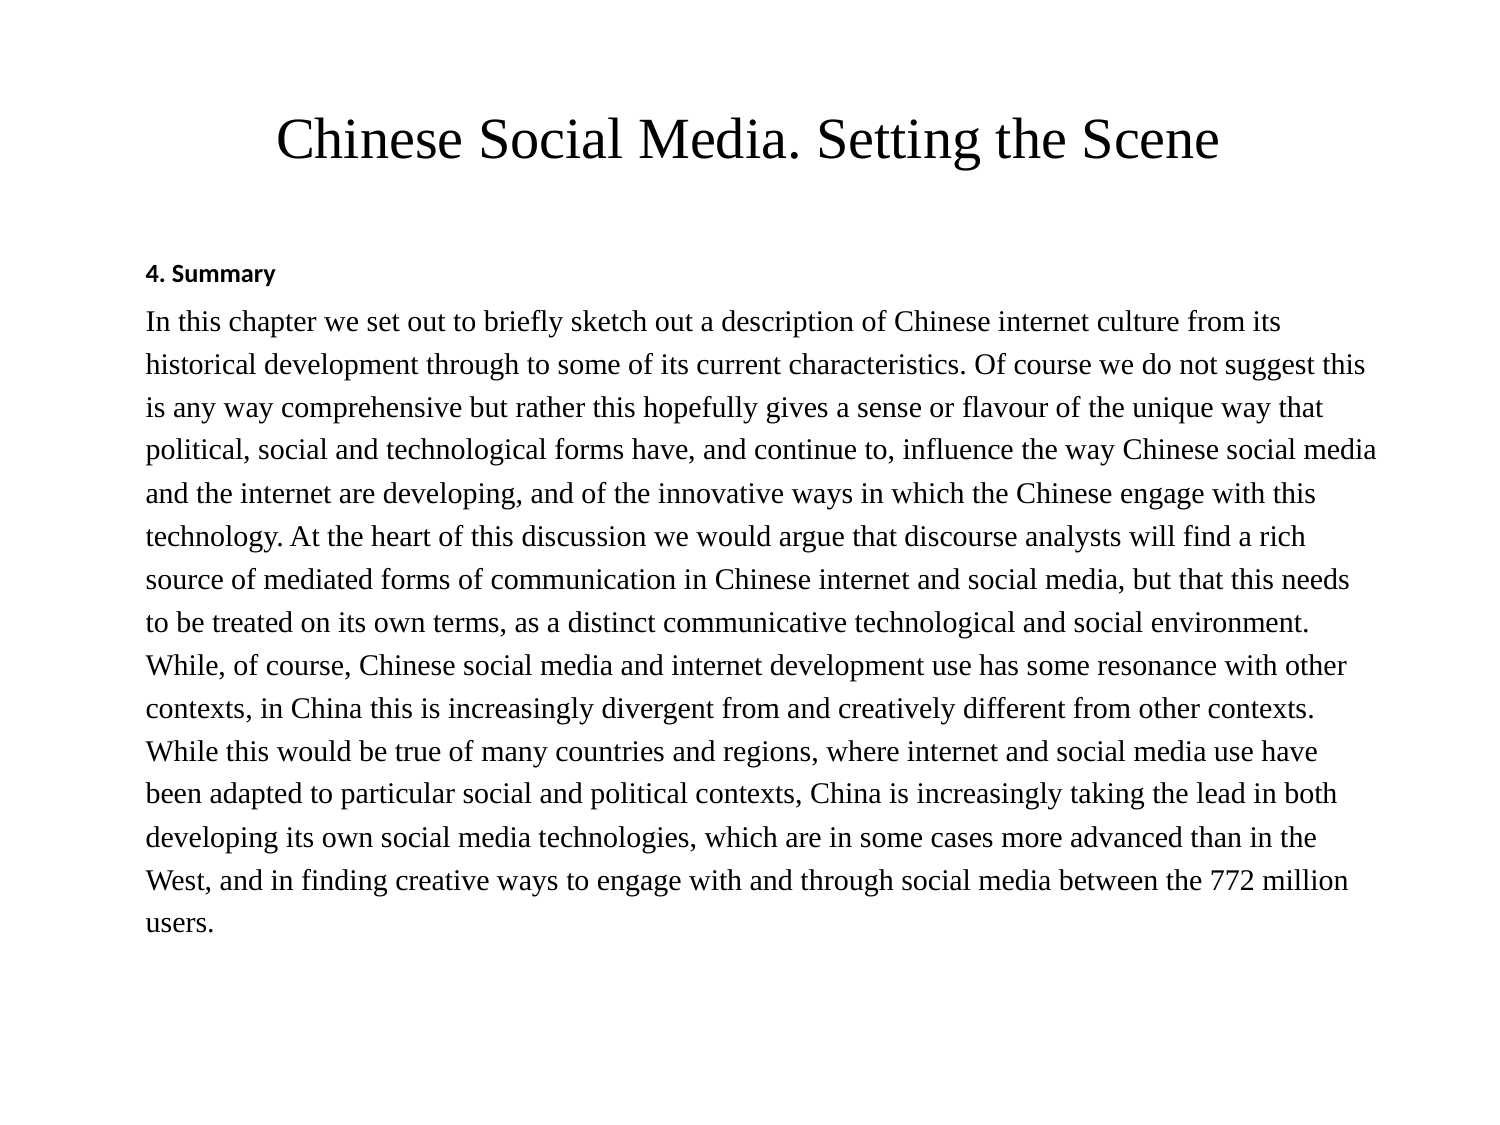

# Chinese Social Media. Setting the Scene
4. Summary
In this chapter we set out to briefly sketch out a description of Chinese internet culture from its historical development through to some of its current characteristics. Of course we do not suggest this is any way comprehensive but rather this hopefully gives a sense or flavour of the unique way that political, social and technological forms have, and continue to, influence the way Chinese social media and the internet are developing, and of the innovative ways in which the Chinese engage with this technology. At the heart of this discussion we would argue that discourse analysts will find a rich source of mediated forms of communication in Chinese internet and social media, but that this needs to be treated on its own terms, as a distinct communicative technological and social environment. While, of course, Chinese social media and internet development use has some resonance with other contexts, in China this is increasingly divergent from and creatively different from other contexts. While this would be true of many countries and regions, where internet and social media use have been adapted to particular social and political contexts, China is increasingly taking the lead in both developing its own social media technologies, which are in some cases more advanced than in the West, and in finding creative ways to engage with and through social media between the 772 million users.